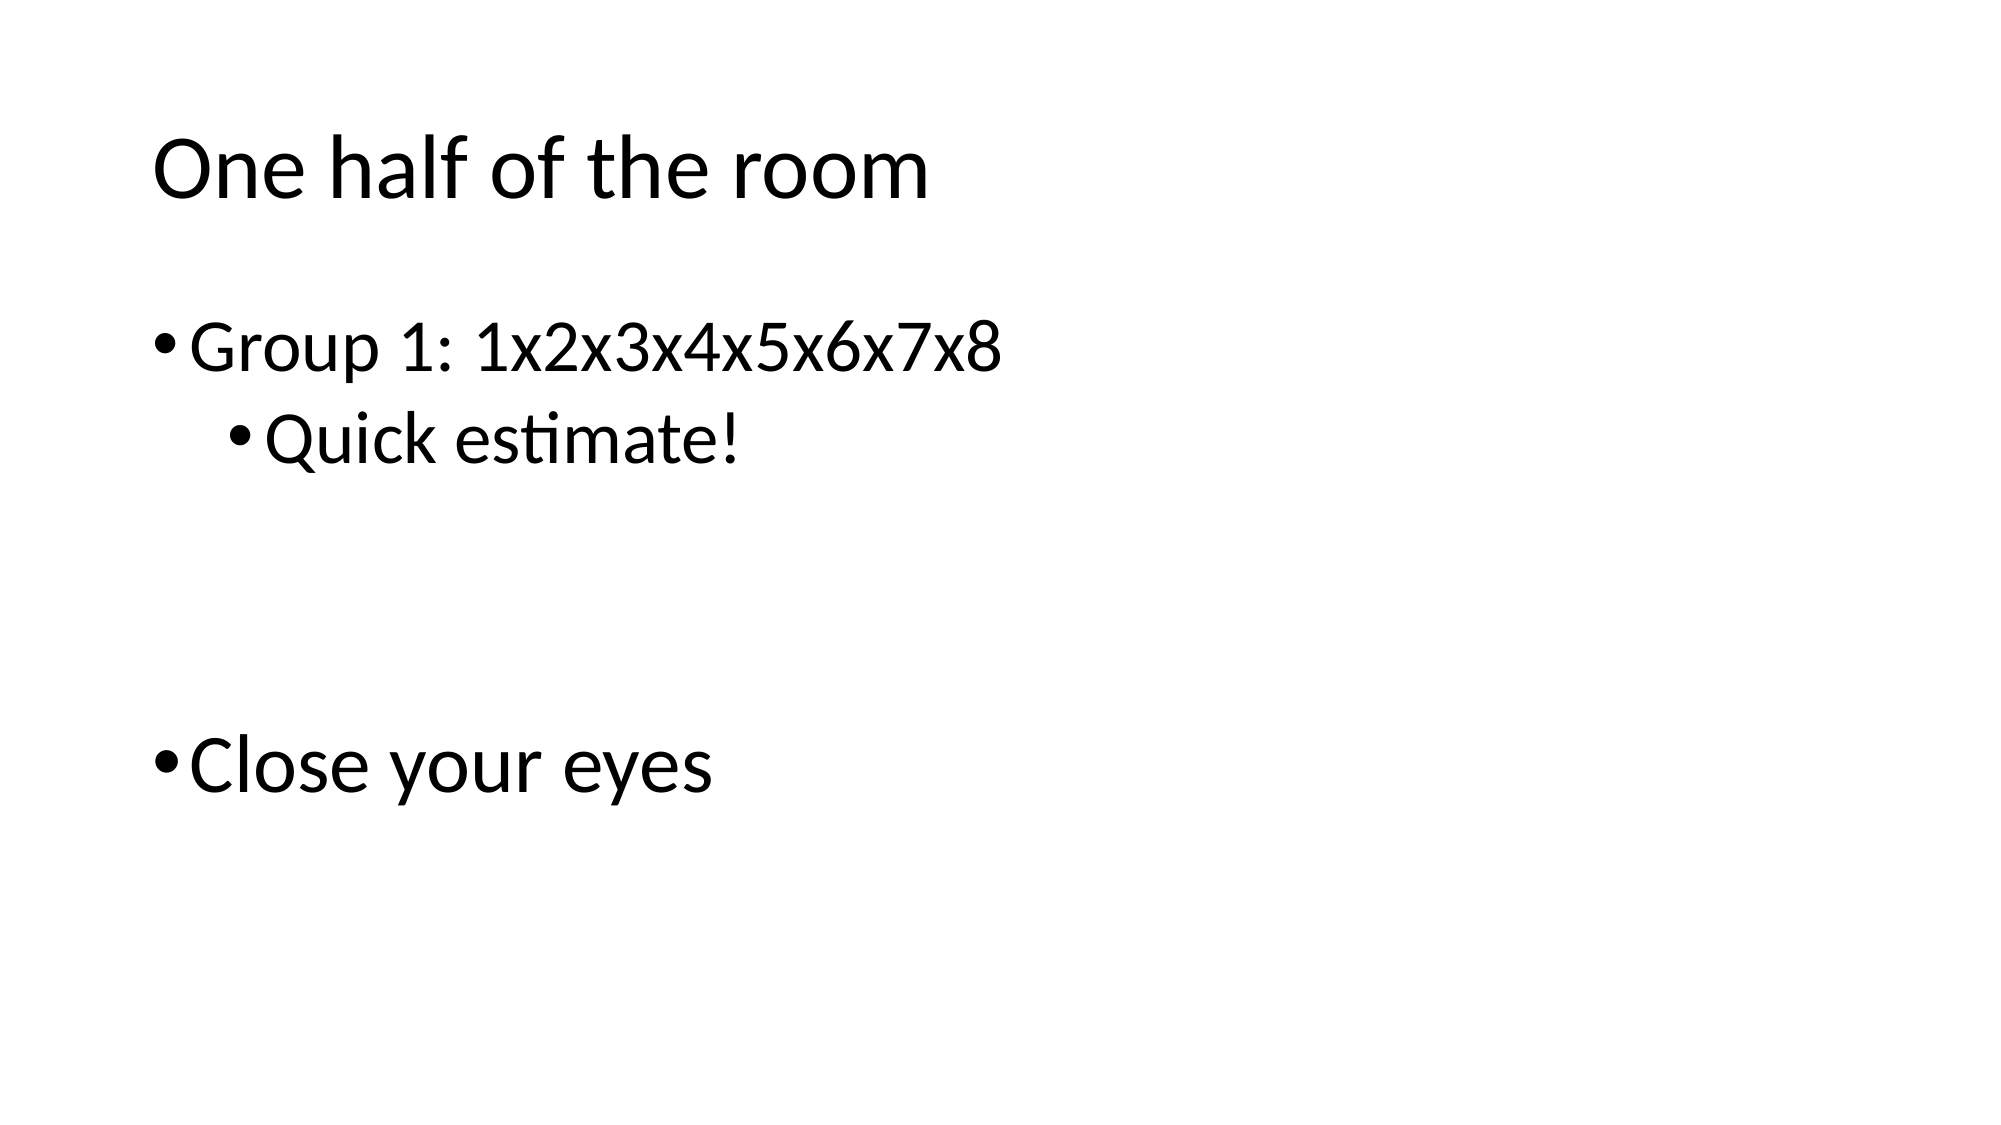

# One half of the room
Group 1: 1x2x3x4x5x6x7x8
Quick estimate!

Close your eyes